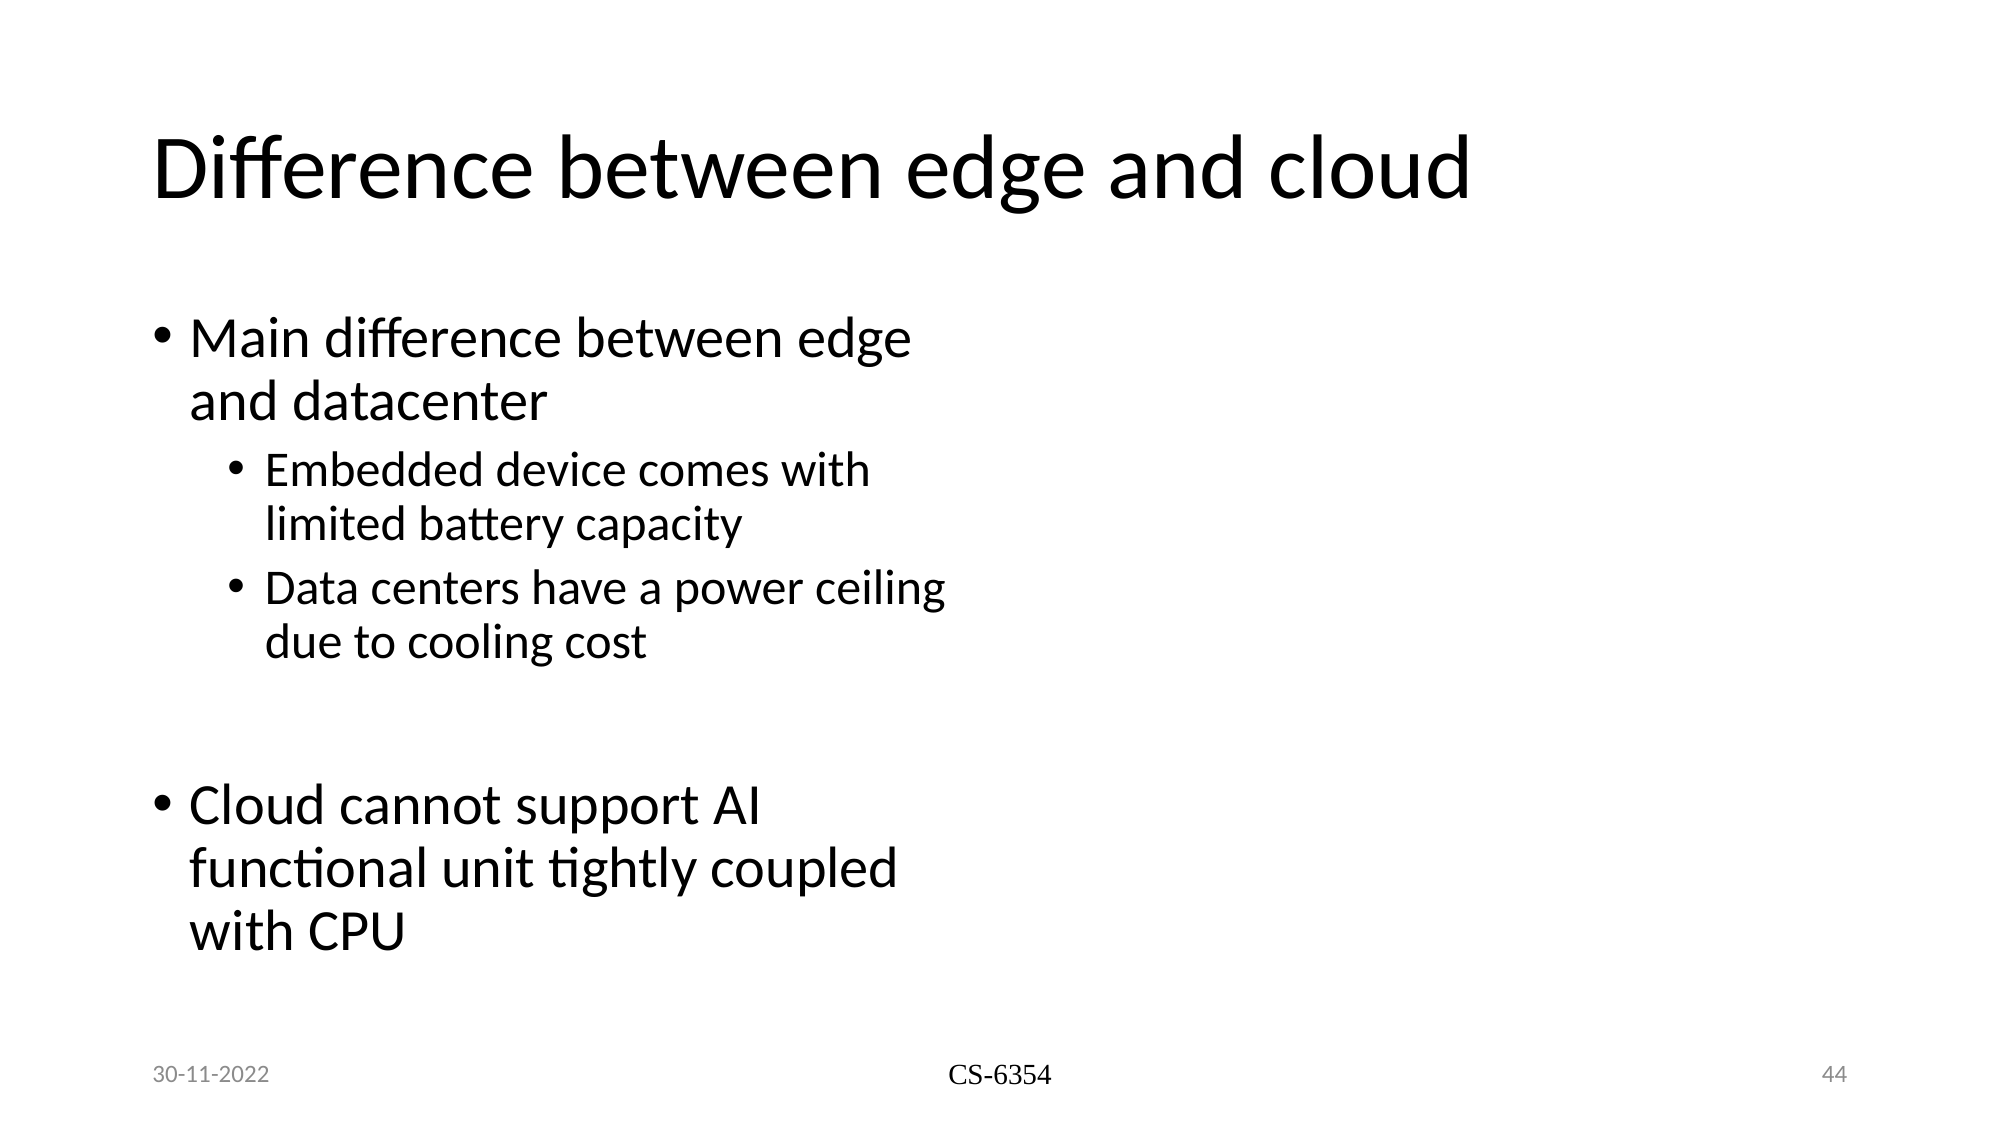

# Difference between edge and cloud
Main difference between edge and datacenter
Embedded device comes with limited battery capacity
Data centers have a power ceiling due to cooling cost

Cloud cannot support AI functional unit tightly coupled with CPU

30-11-2022
CS-6354
44